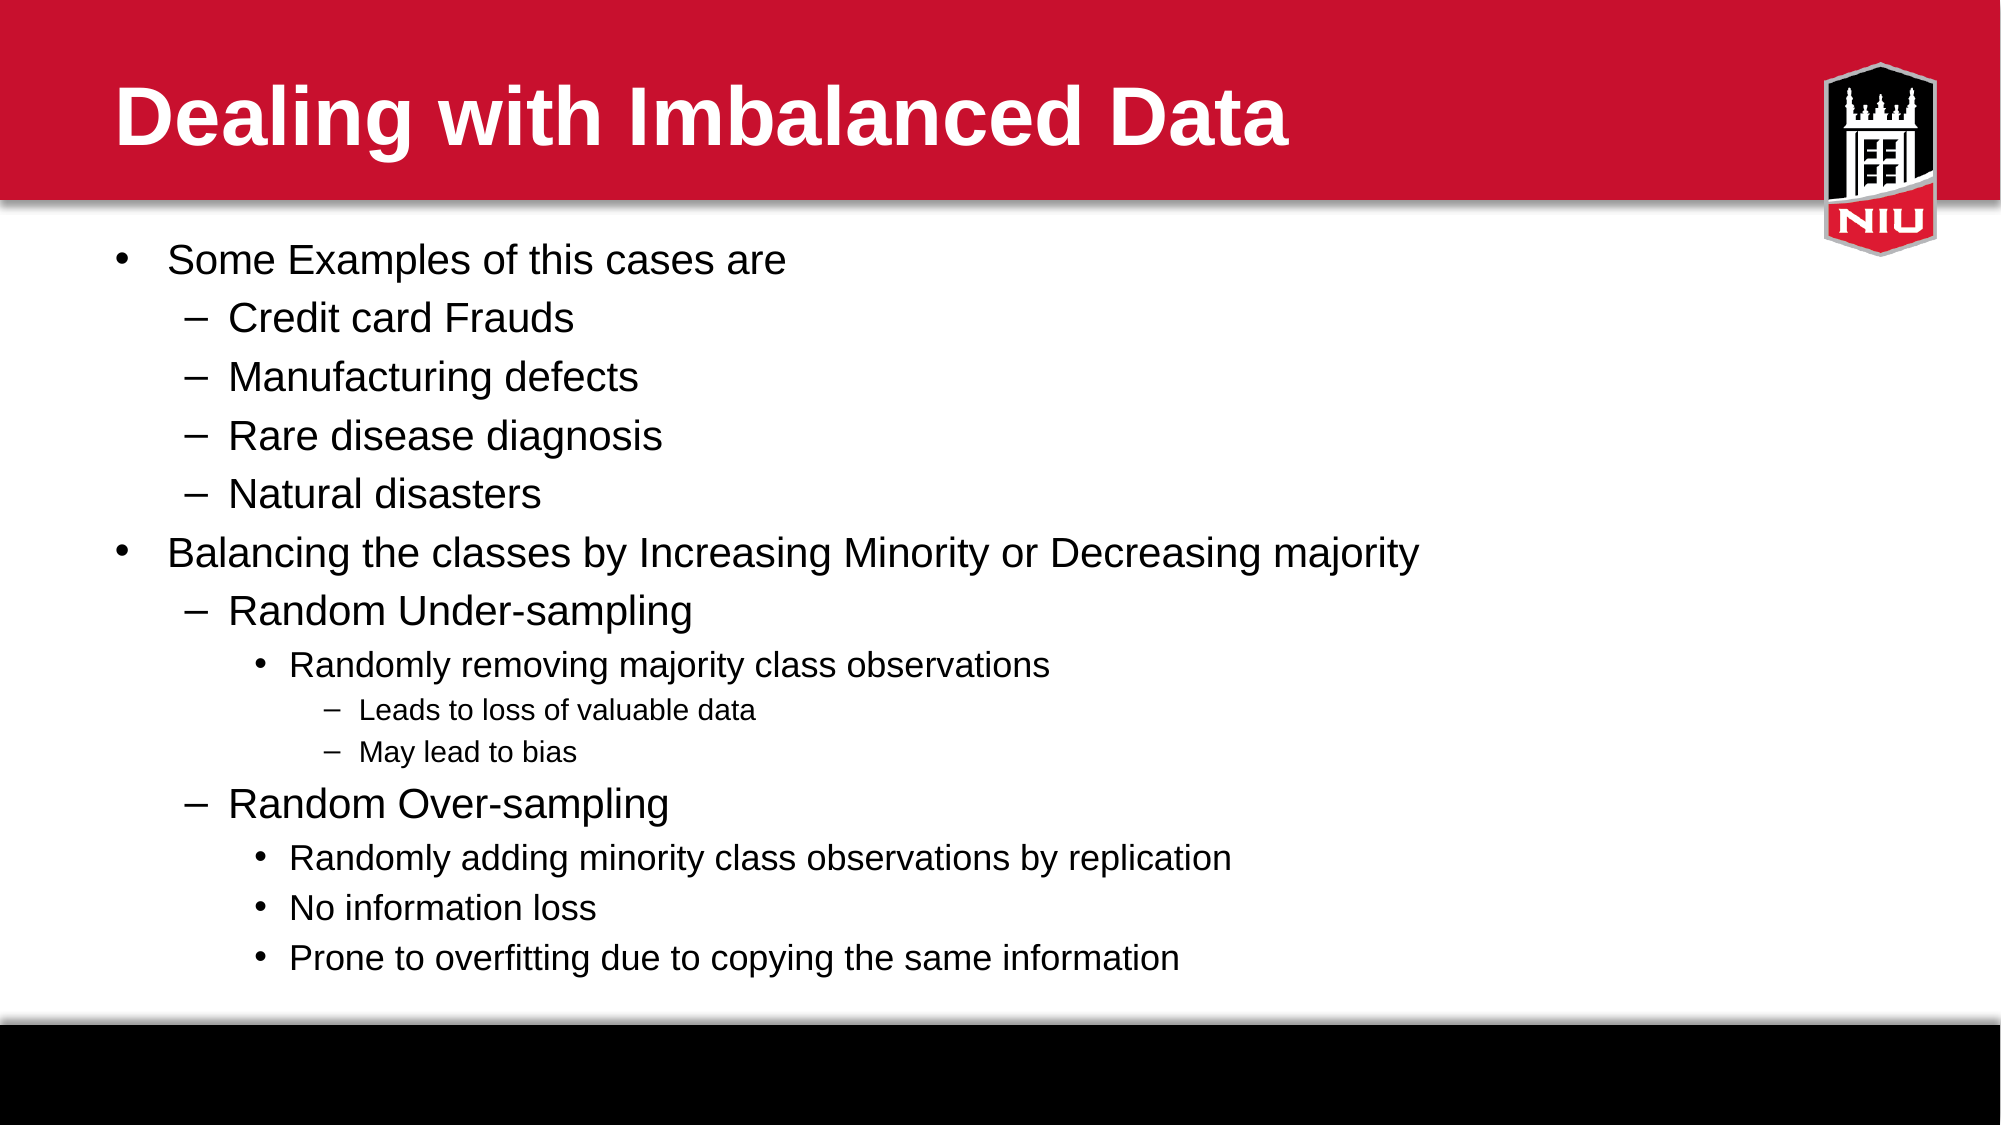

# Dealing with Imbalanced Data
Some Examples of this cases are
Credit card Frauds
Manufacturing defects
Rare disease diagnosis
Natural disasters
Balancing the classes by Increasing Minority or Decreasing majority
Random Under-sampling
Randomly removing majority class observations
Leads to loss of valuable data
May lead to bias
Random Over-sampling
Randomly adding minority class observations by replication
No information loss
Prone to overfitting due to copying the same information